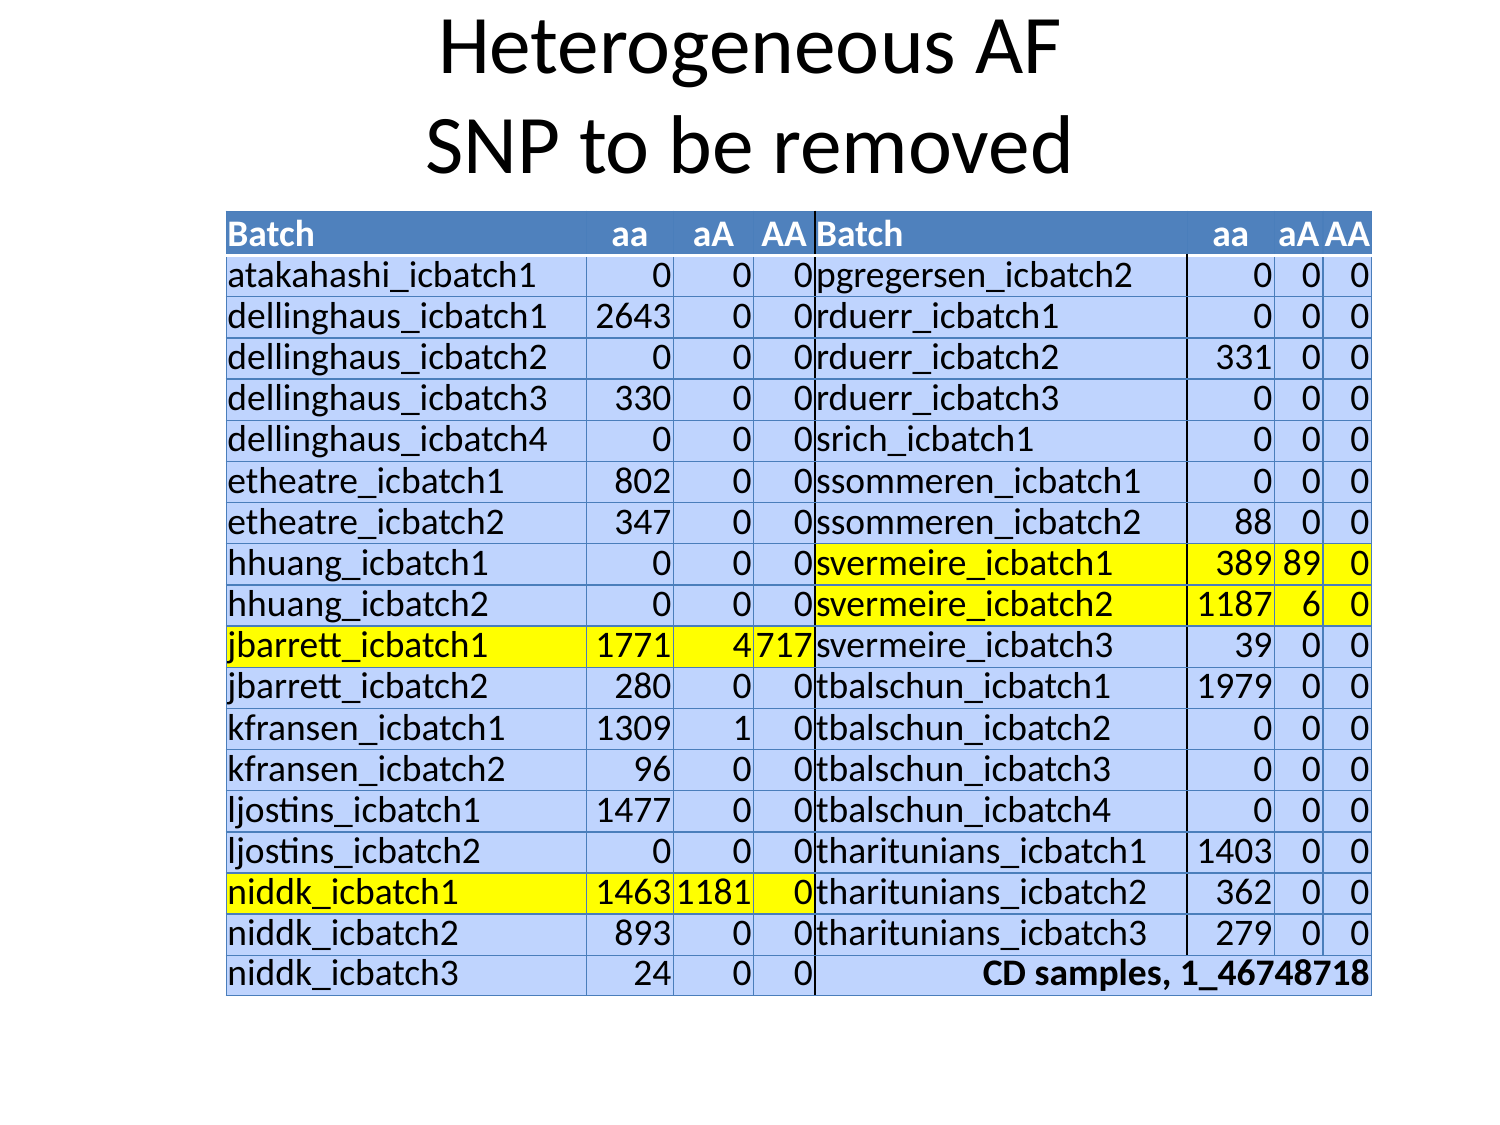

# Heterogeneous AF SNP to be removed
| Batch | aa | aA | AA | Batch | aa | aA | AA |
| --- | --- | --- | --- | --- | --- | --- | --- |
| atakahashi\_icbatch1 | 0 | 0 | 0 | pgregersen\_icbatch2 | 0 | 0 | 0 |
| dellinghaus\_icbatch1 | 2643 | 0 | 0 | rduerr\_icbatch1 | 0 | 0 | 0 |
| dellinghaus\_icbatch2 | 0 | 0 | 0 | rduerr\_icbatch2 | 331 | 0 | 0 |
| dellinghaus\_icbatch3 | 330 | 0 | 0 | rduerr\_icbatch3 | 0 | 0 | 0 |
| dellinghaus\_icbatch4 | 0 | 0 | 0 | srich\_icbatch1 | 0 | 0 | 0 |
| etheatre\_icbatch1 | 802 | 0 | 0 | ssommeren\_icbatch1 | 0 | 0 | 0 |
| etheatre\_icbatch2 | 347 | 0 | 0 | ssommeren\_icbatch2 | 88 | 0 | 0 |
| hhuang\_icbatch1 | 0 | 0 | 0 | svermeire\_icbatch1 | 389 | 89 | 0 |
| hhuang\_icbatch2 | 0 | 0 | 0 | svermeire\_icbatch2 | 1187 | 6 | 0 |
| jbarrett\_icbatch1 | 1771 | 4 | 717 | svermeire\_icbatch3 | 39 | 0 | 0 |
| jbarrett\_icbatch2 | 280 | 0 | 0 | tbalschun\_icbatch1 | 1979 | 0 | 0 |
| kfransen\_icbatch1 | 1309 | 1 | 0 | tbalschun\_icbatch2 | 0 | 0 | 0 |
| kfransen\_icbatch2 | 96 | 0 | 0 | tbalschun\_icbatch3 | 0 | 0 | 0 |
| ljostins\_icbatch1 | 1477 | 0 | 0 | tbalschun\_icbatch4 | 0 | 0 | 0 |
| ljostins\_icbatch2 | 0 | 0 | 0 | tharitunians\_icbatch1 | 1403 | 0 | 0 |
| niddk\_icbatch1 | 1463 | 1181 | 0 | tharitunians\_icbatch2 | 362 | 0 | 0 |
| niddk\_icbatch2 | 893 | 0 | 0 | tharitunians\_icbatch3 | 279 | 0 | 0 |
| niddk\_icbatch3 | 24 | 0 | 0 | CD samples, 1\_46748718 |  |  |  |